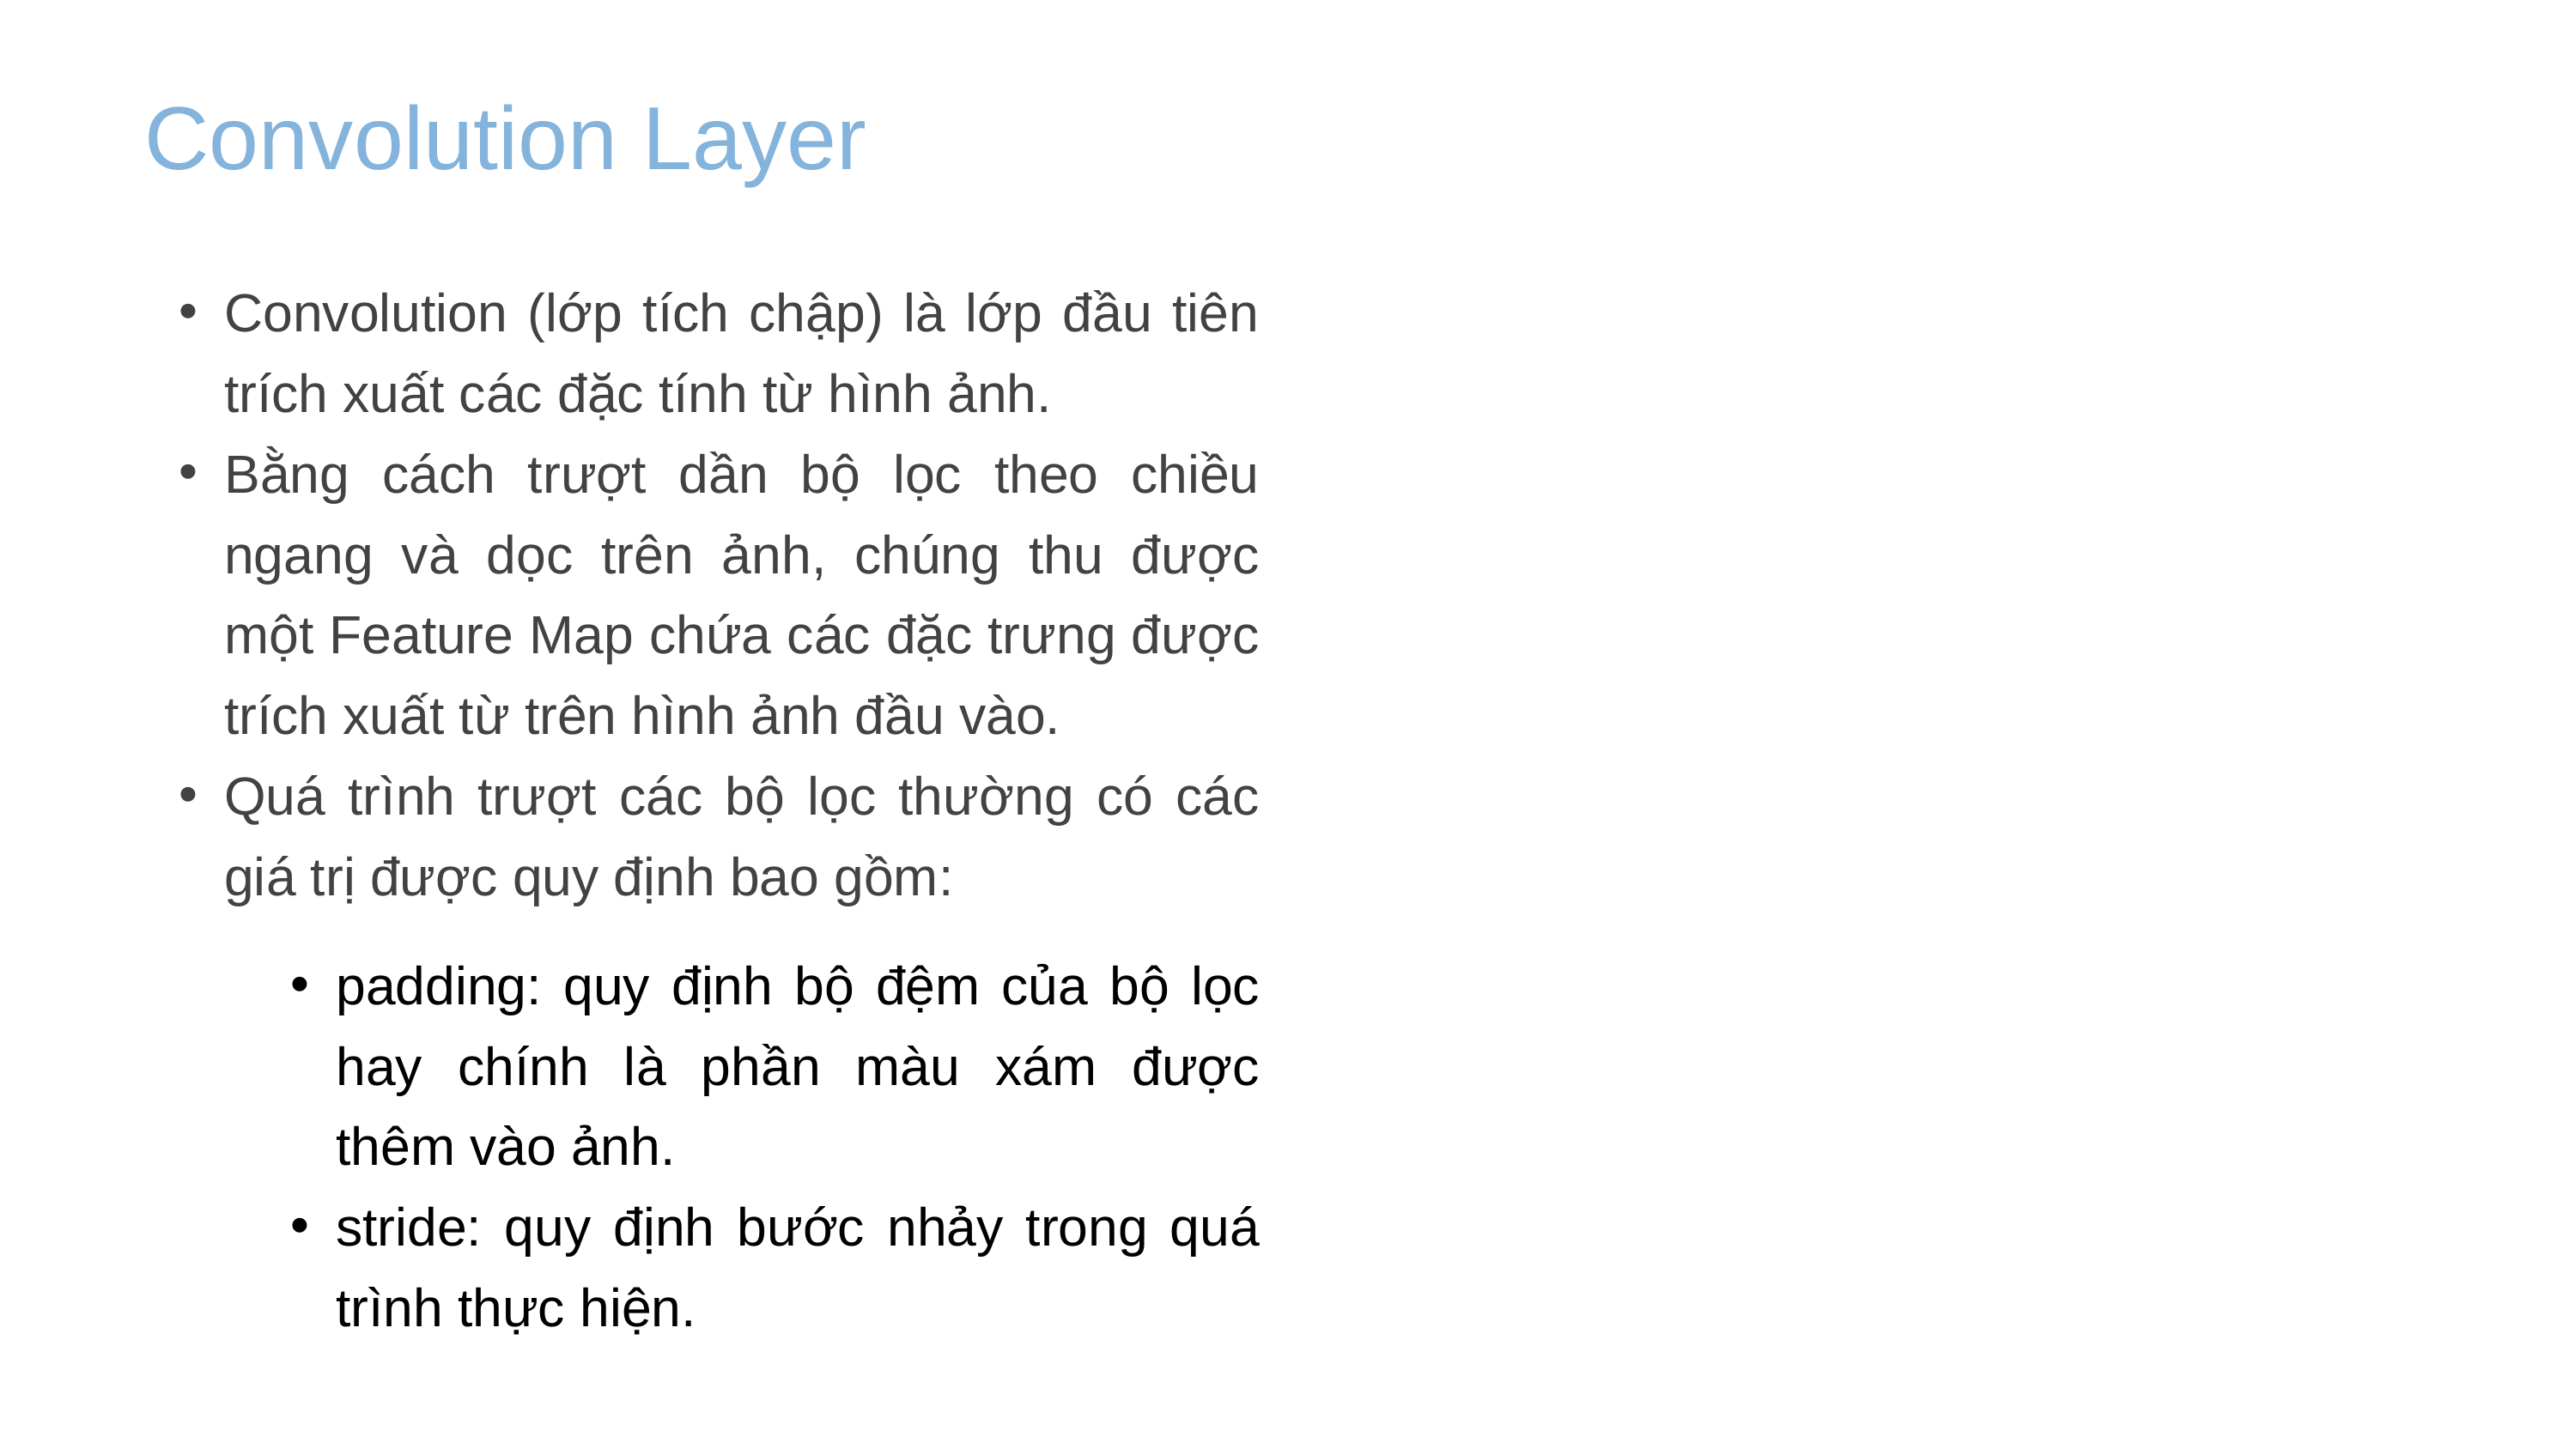

Convolution Layer
Convolution (lớp tích chập) là lớp đầu tiên trích xuất các đặc tính từ hình ảnh.
Bằng cách trượt dần bộ lọc theo chiều ngang và dọc trên ảnh, chúng thu được một Feature Map chứa các đặc trưng được trích xuất từ trên hình ảnh đầu vào.
Quá trình trượt các bộ lọc thường có các giá trị được quy định bao gồm:

padding: quy định bộ đệm của bộ lọc hay chính là phần màu xám được thêm vào ảnh.
stride: quy định bước nhảy trong quá trình thực hiện.